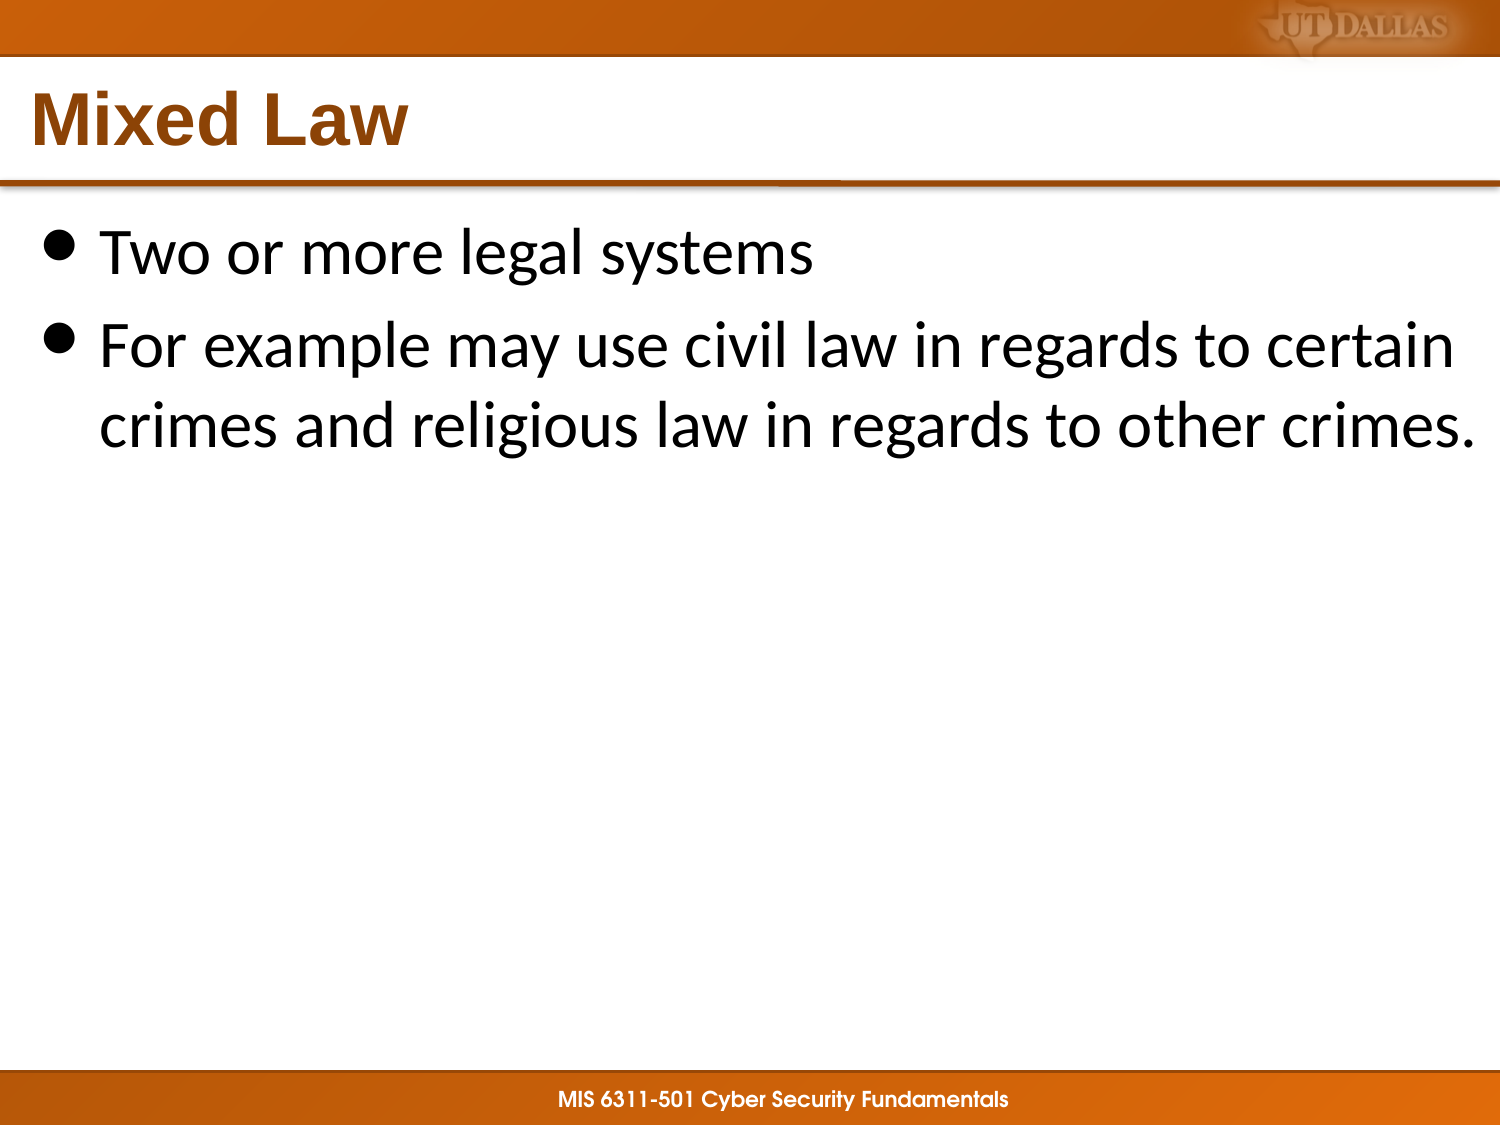

# Mixed Law
Two or more legal systems
For example may use civil law in regards to certain crimes and religious law in regards to other crimes.